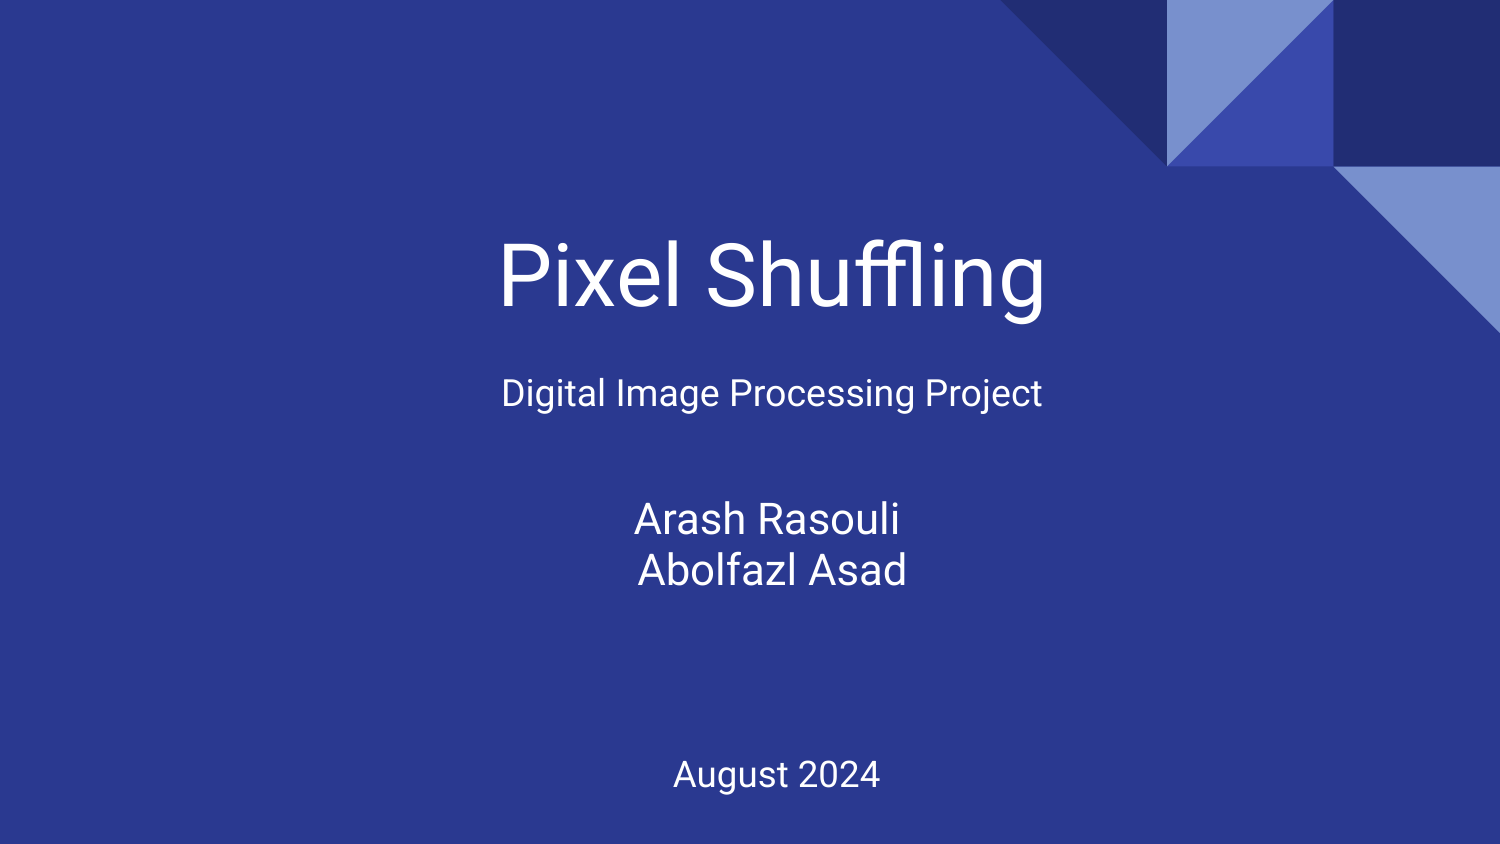

# Pixel Shuffling
Digital Image Processing Project
Arash Rasouli
Abolfazl Asad
 August 2024